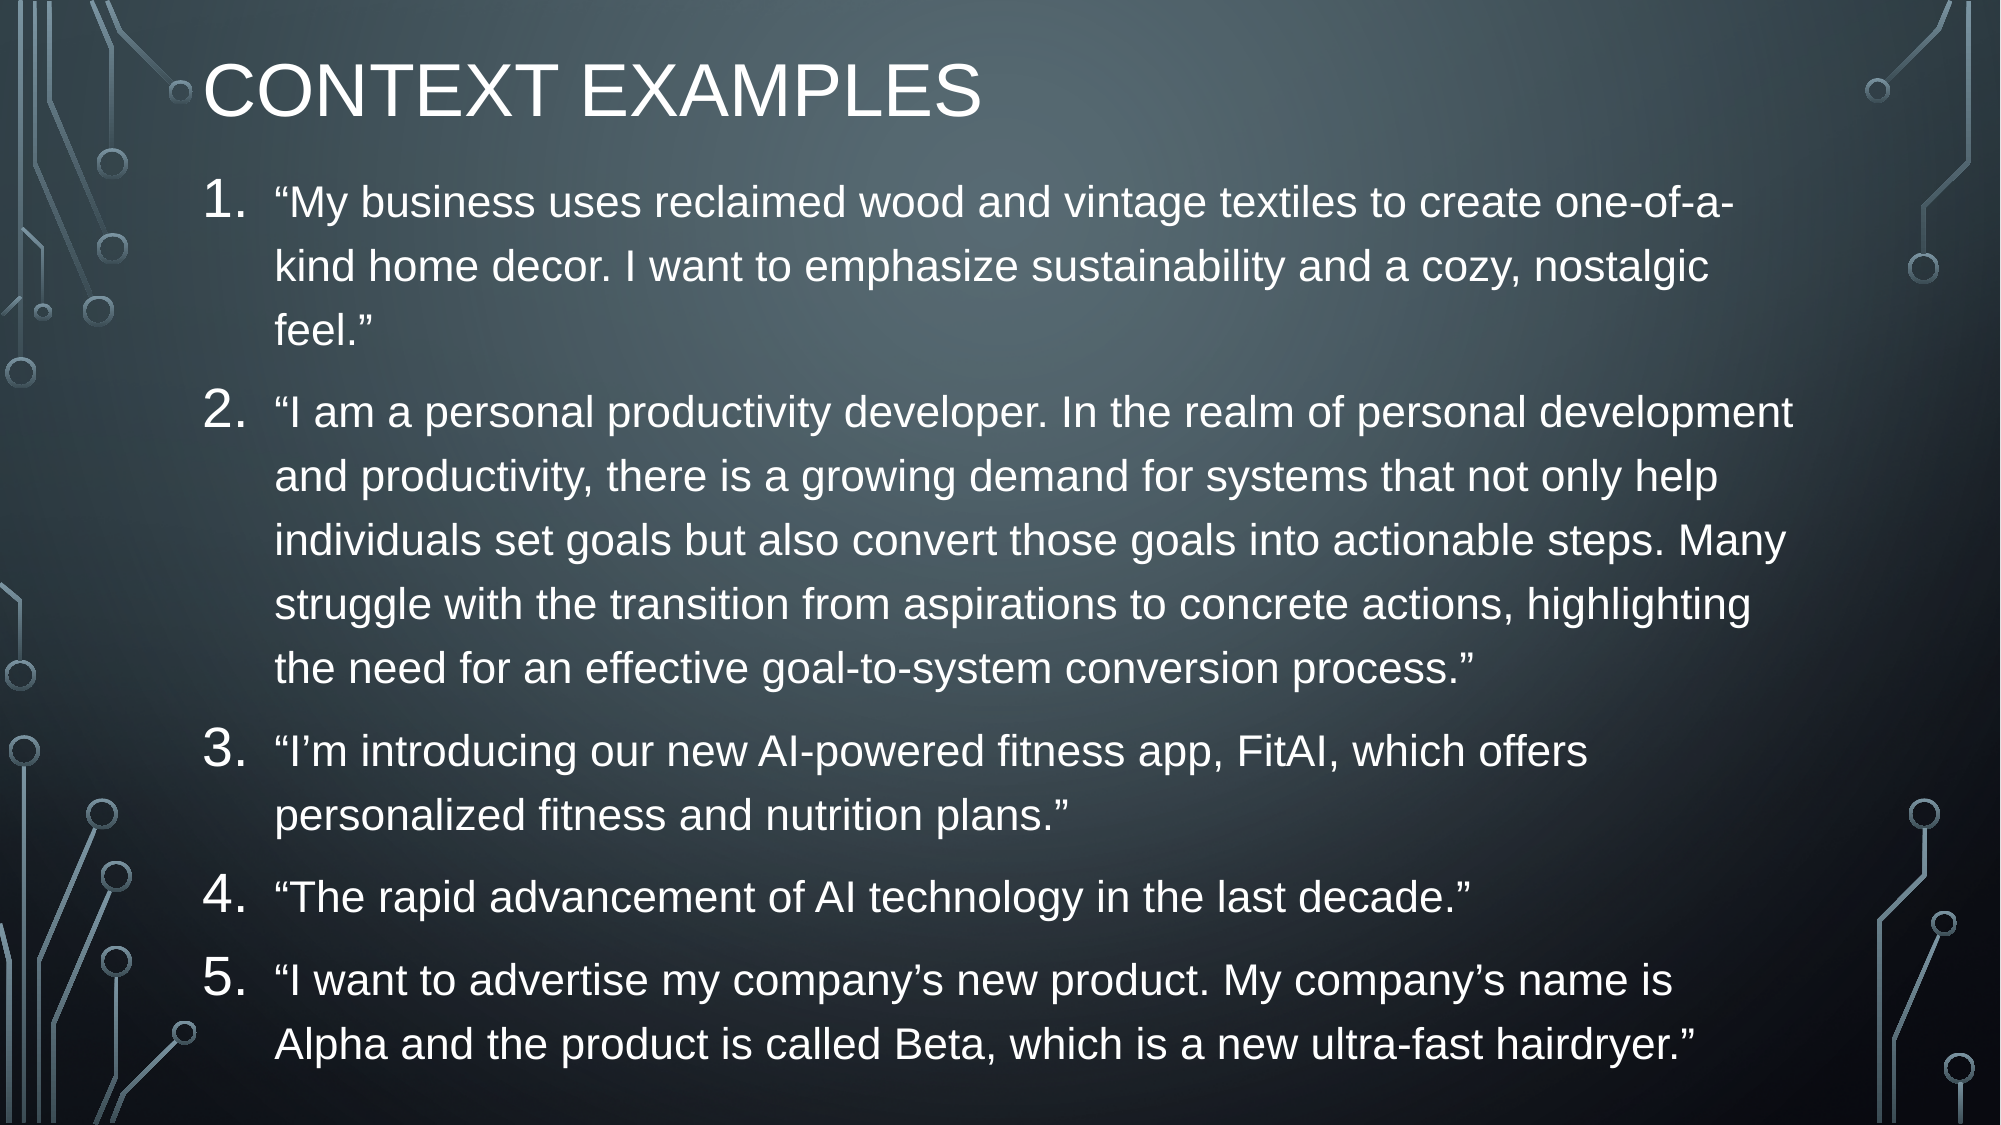

# Context Examples
“My business uses reclaimed wood and vintage textiles to create one-of-a-kind home decor. I want to emphasize sustainability and a cozy, nostalgic feel.”
“I am a personal productivity developer. In the realm of personal development and productivity, there is a growing demand for systems that not only help individuals set goals but also convert those goals into actionable steps. Many struggle with the transition from aspirations to concrete actions, highlighting the need for an effective goal-to-system conversion process.”
“I’m introducing our new AI-powered fitness app, FitAI, which offers personalized fitness and nutrition plans.”
“The rapid advancement of AI technology in the last decade.”
“I want to advertise my company’s new product. My company’s name is Alpha and the product is called Beta, which is a new ultra-fast hairdryer.”